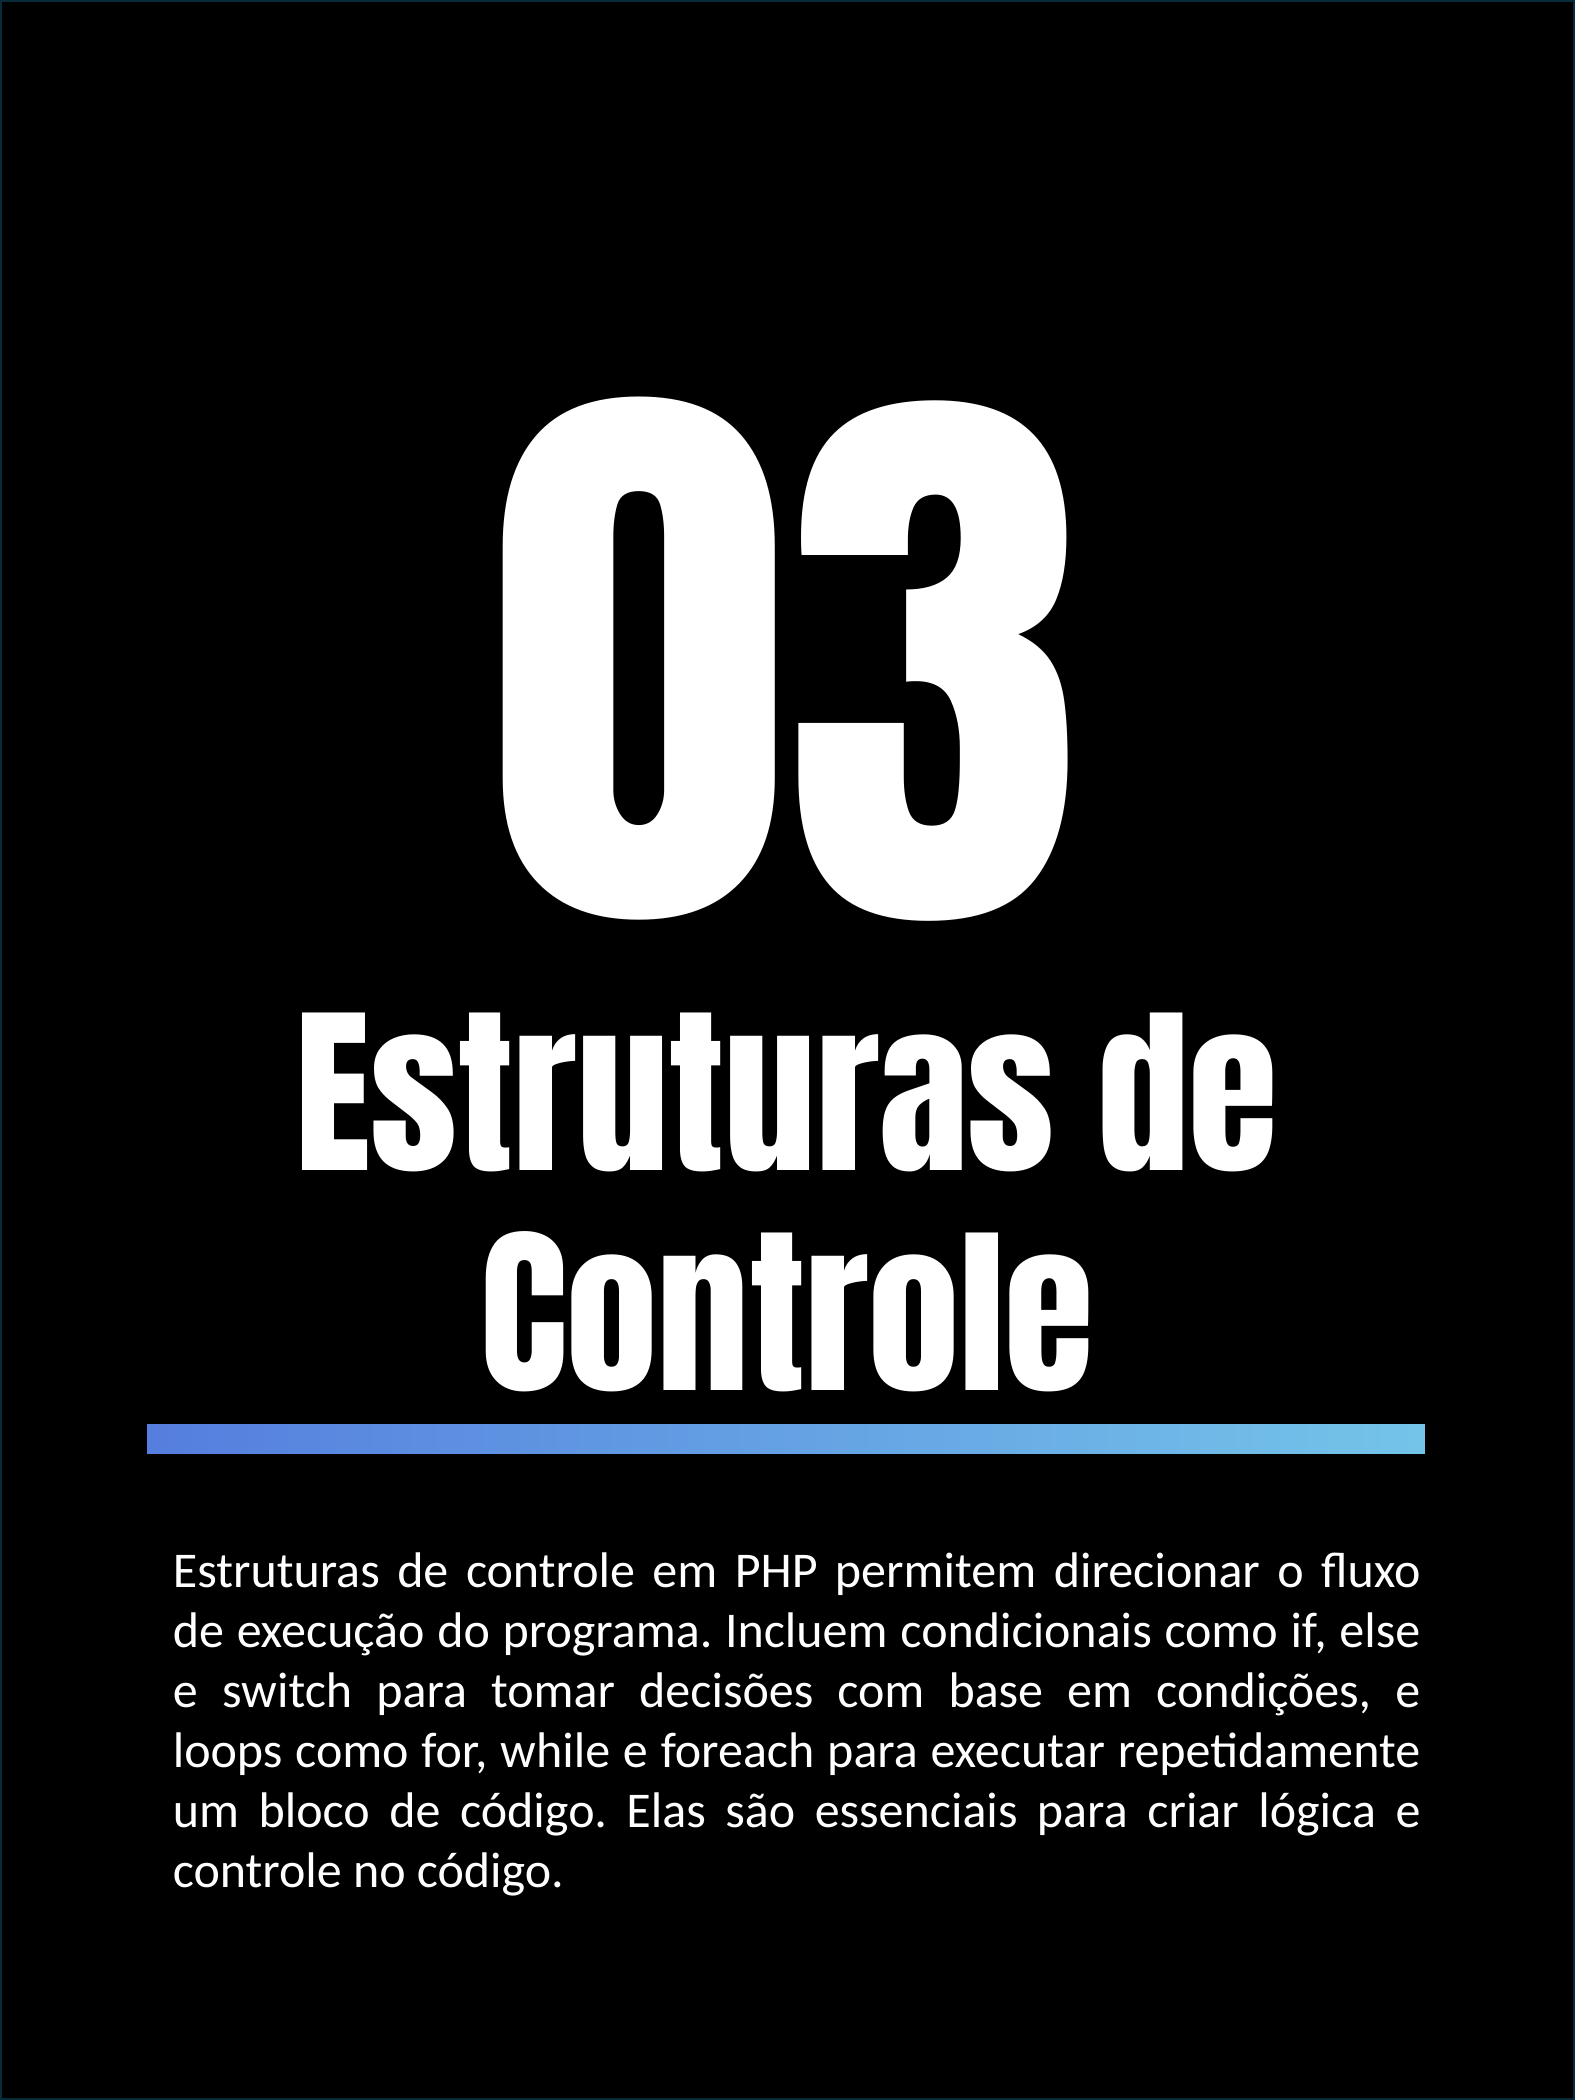

03
Estruturas de Controle

Estruturas de controle em PHP permitem direcionar o fluxo de execução do programa. Incluem condicionais como if, else e switch para tomar decisões com base em condições, e loops como for, while e foreach para executar repetidamente um bloco de código. Elas são essenciais para criar lógica e controle no código.
Hackeando o PHP - Luis Ramires
7